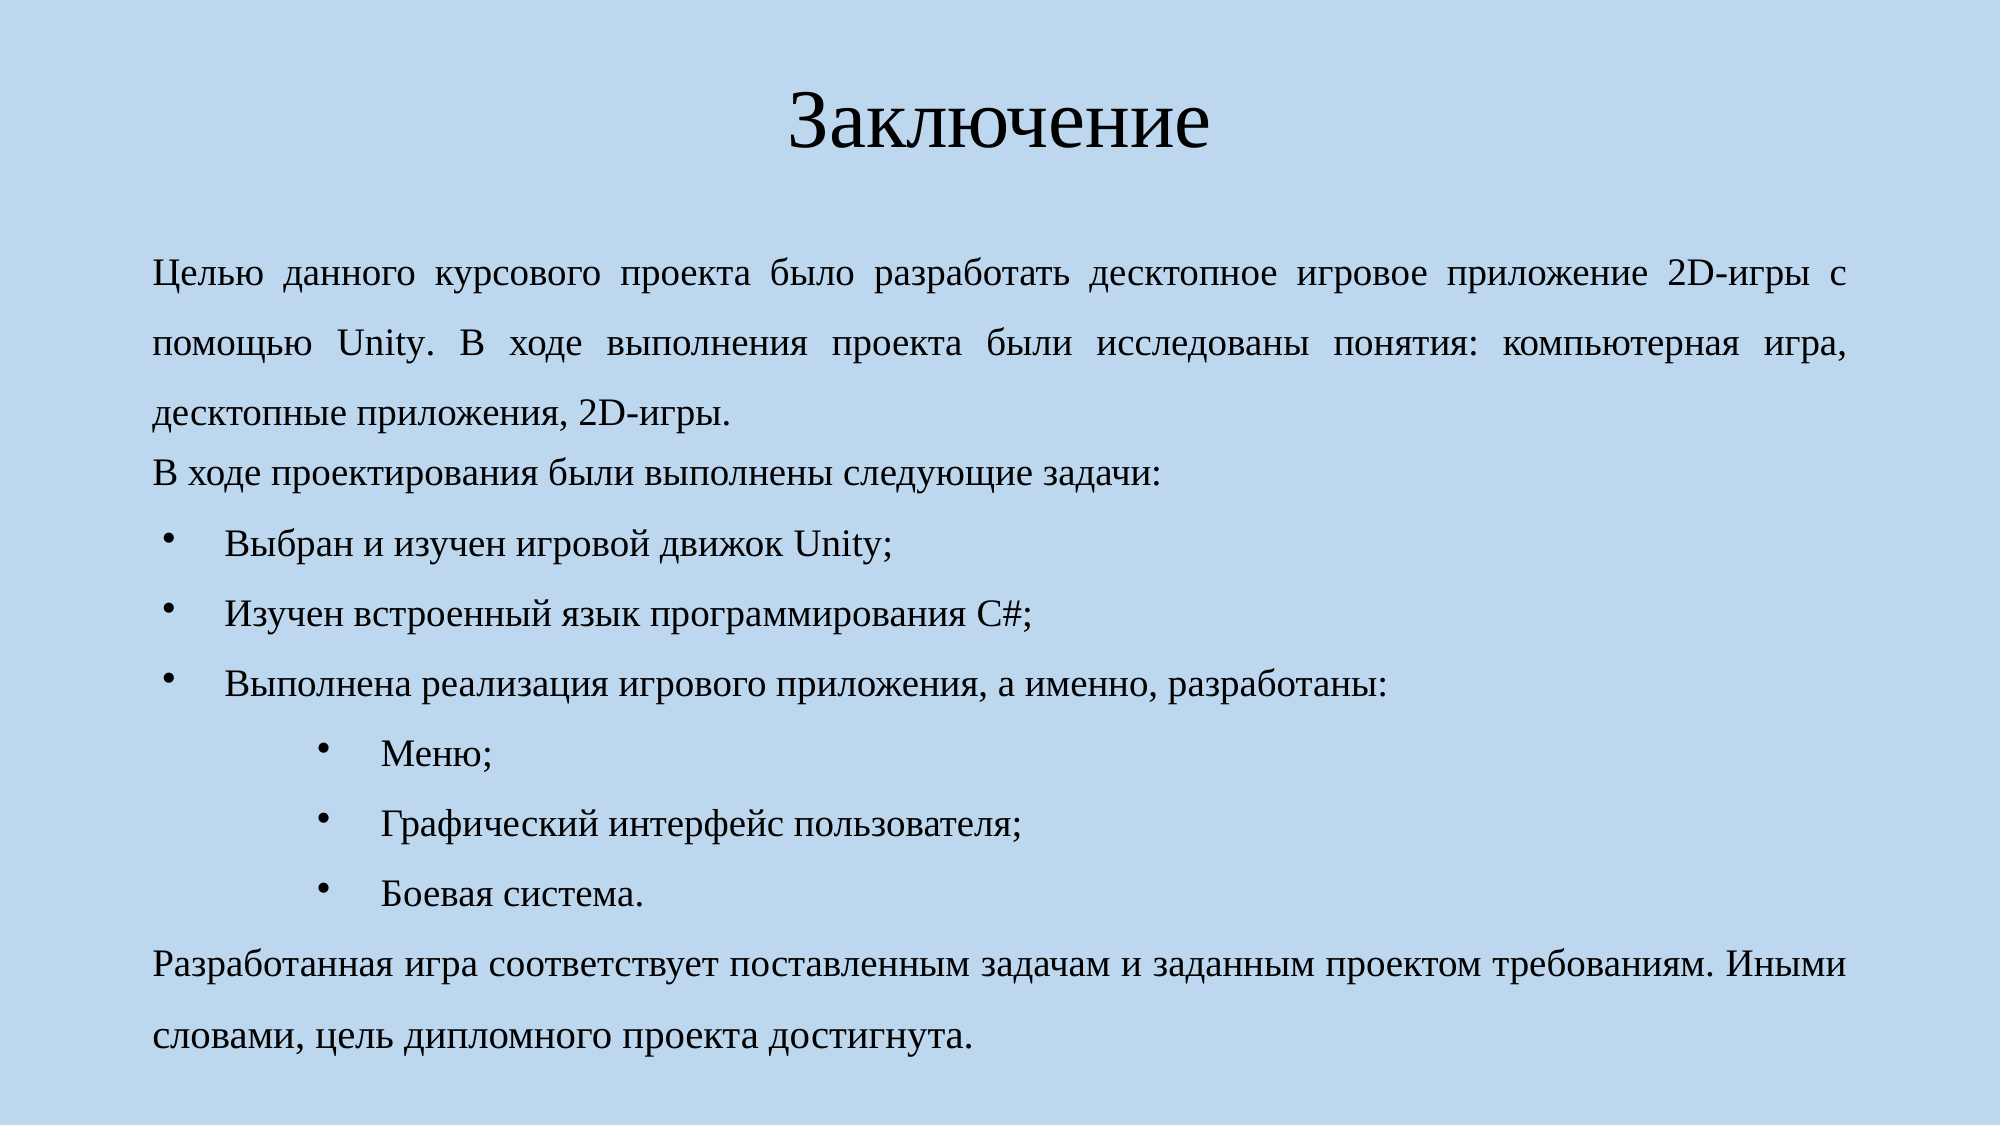

# Заключение
Целью данного курсового проекта было разработать десктопное игровое приложение 2D-игры с помощью Unity. В ходе выполнения проекта были исследованы понятия: компьютерная игра, десктопные приложения, 2D-игры.
В ходе проектирования были выполнены следующие задачи:
Выбран и изучен игровой движок Unity;
Изучен встроенный язык программирования C#;
Выполнена реализация игрового приложения, а именно, разработаны:
Меню;
Графический интерфейс пользователя;
Боевая система.
Разработанная игра соответствует поставленным задачам и заданным проектом требованиям. Иными словами, цель дипломного проекта достигнута.